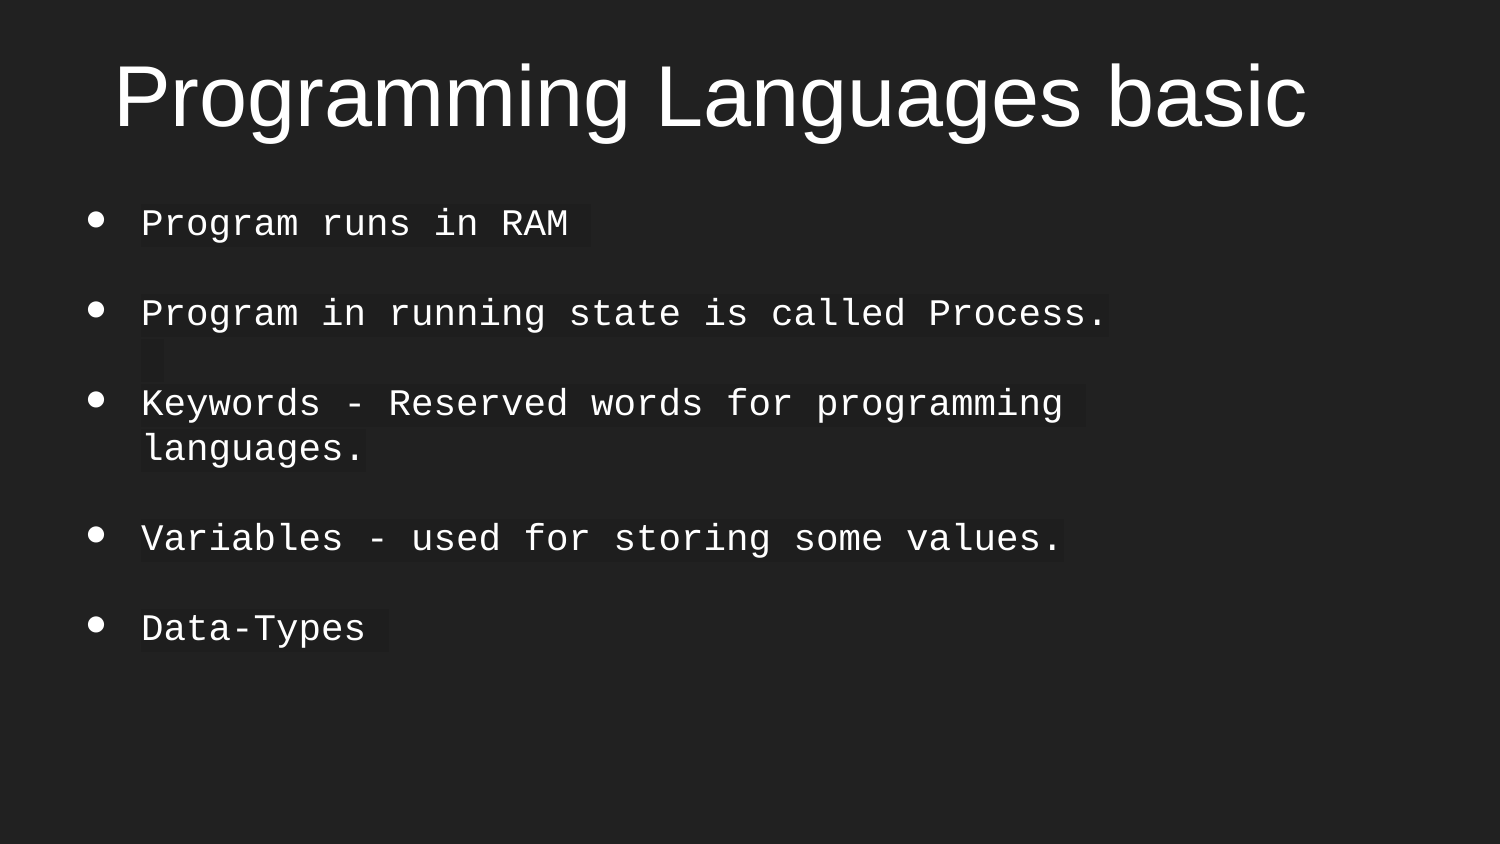

Programming Languages basic
Program runs in RAM

Program in running state is called Process.

Keywords - Reserved words for programming
languages.

Variables - used for storing some values.

Data-Types